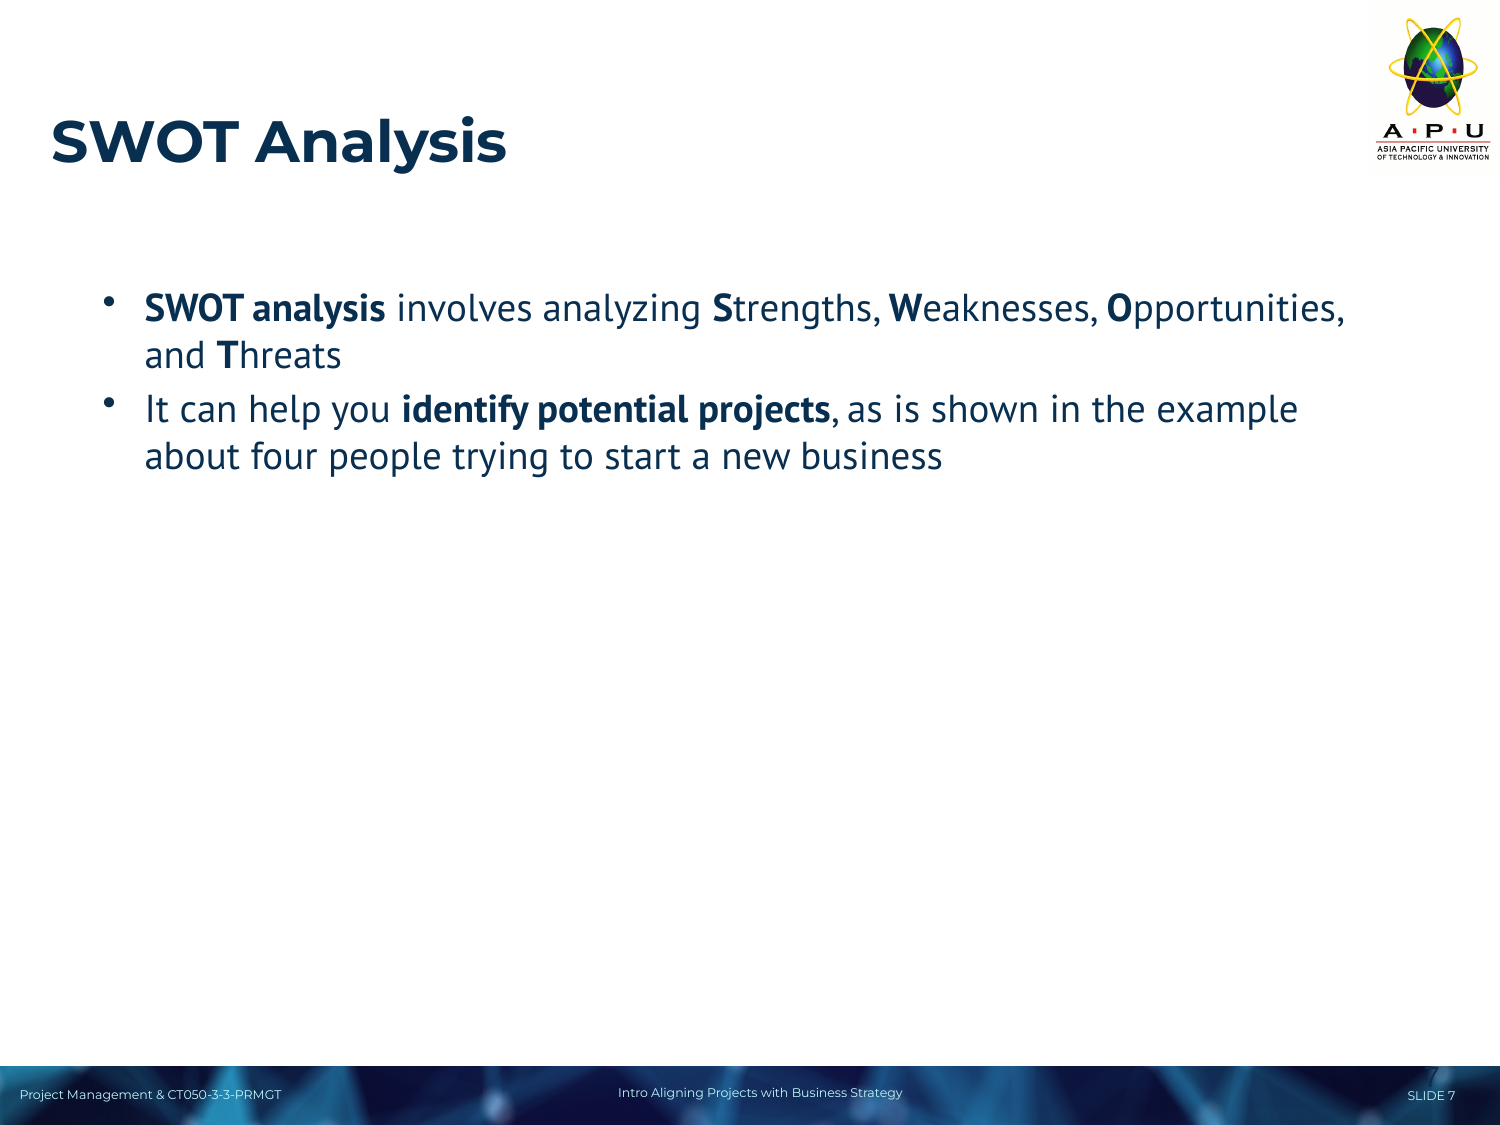

# SWOT Analysis
SWOT analysis involves analyzing Strengths, Weaknesses, Opportunities, and Threats
It can help you identify potential projects, as is shown in the example about four people trying to start a new business
7